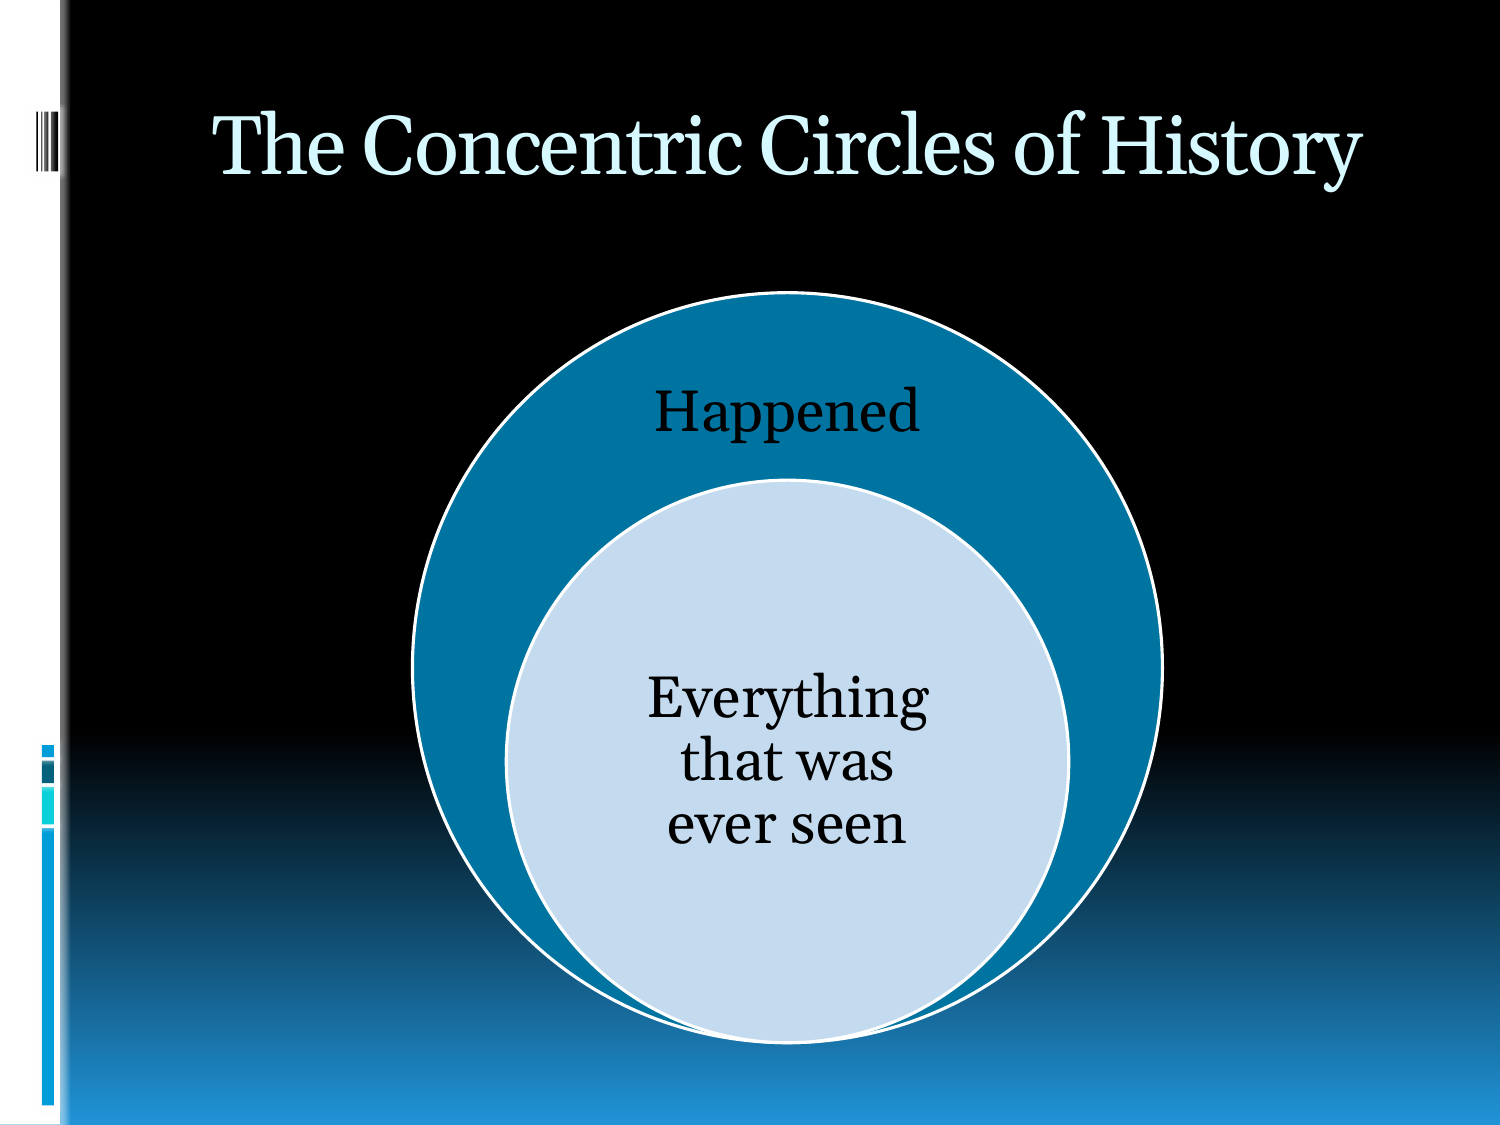

# The Concentric Circles of History
Happened
Everything that was ever seen